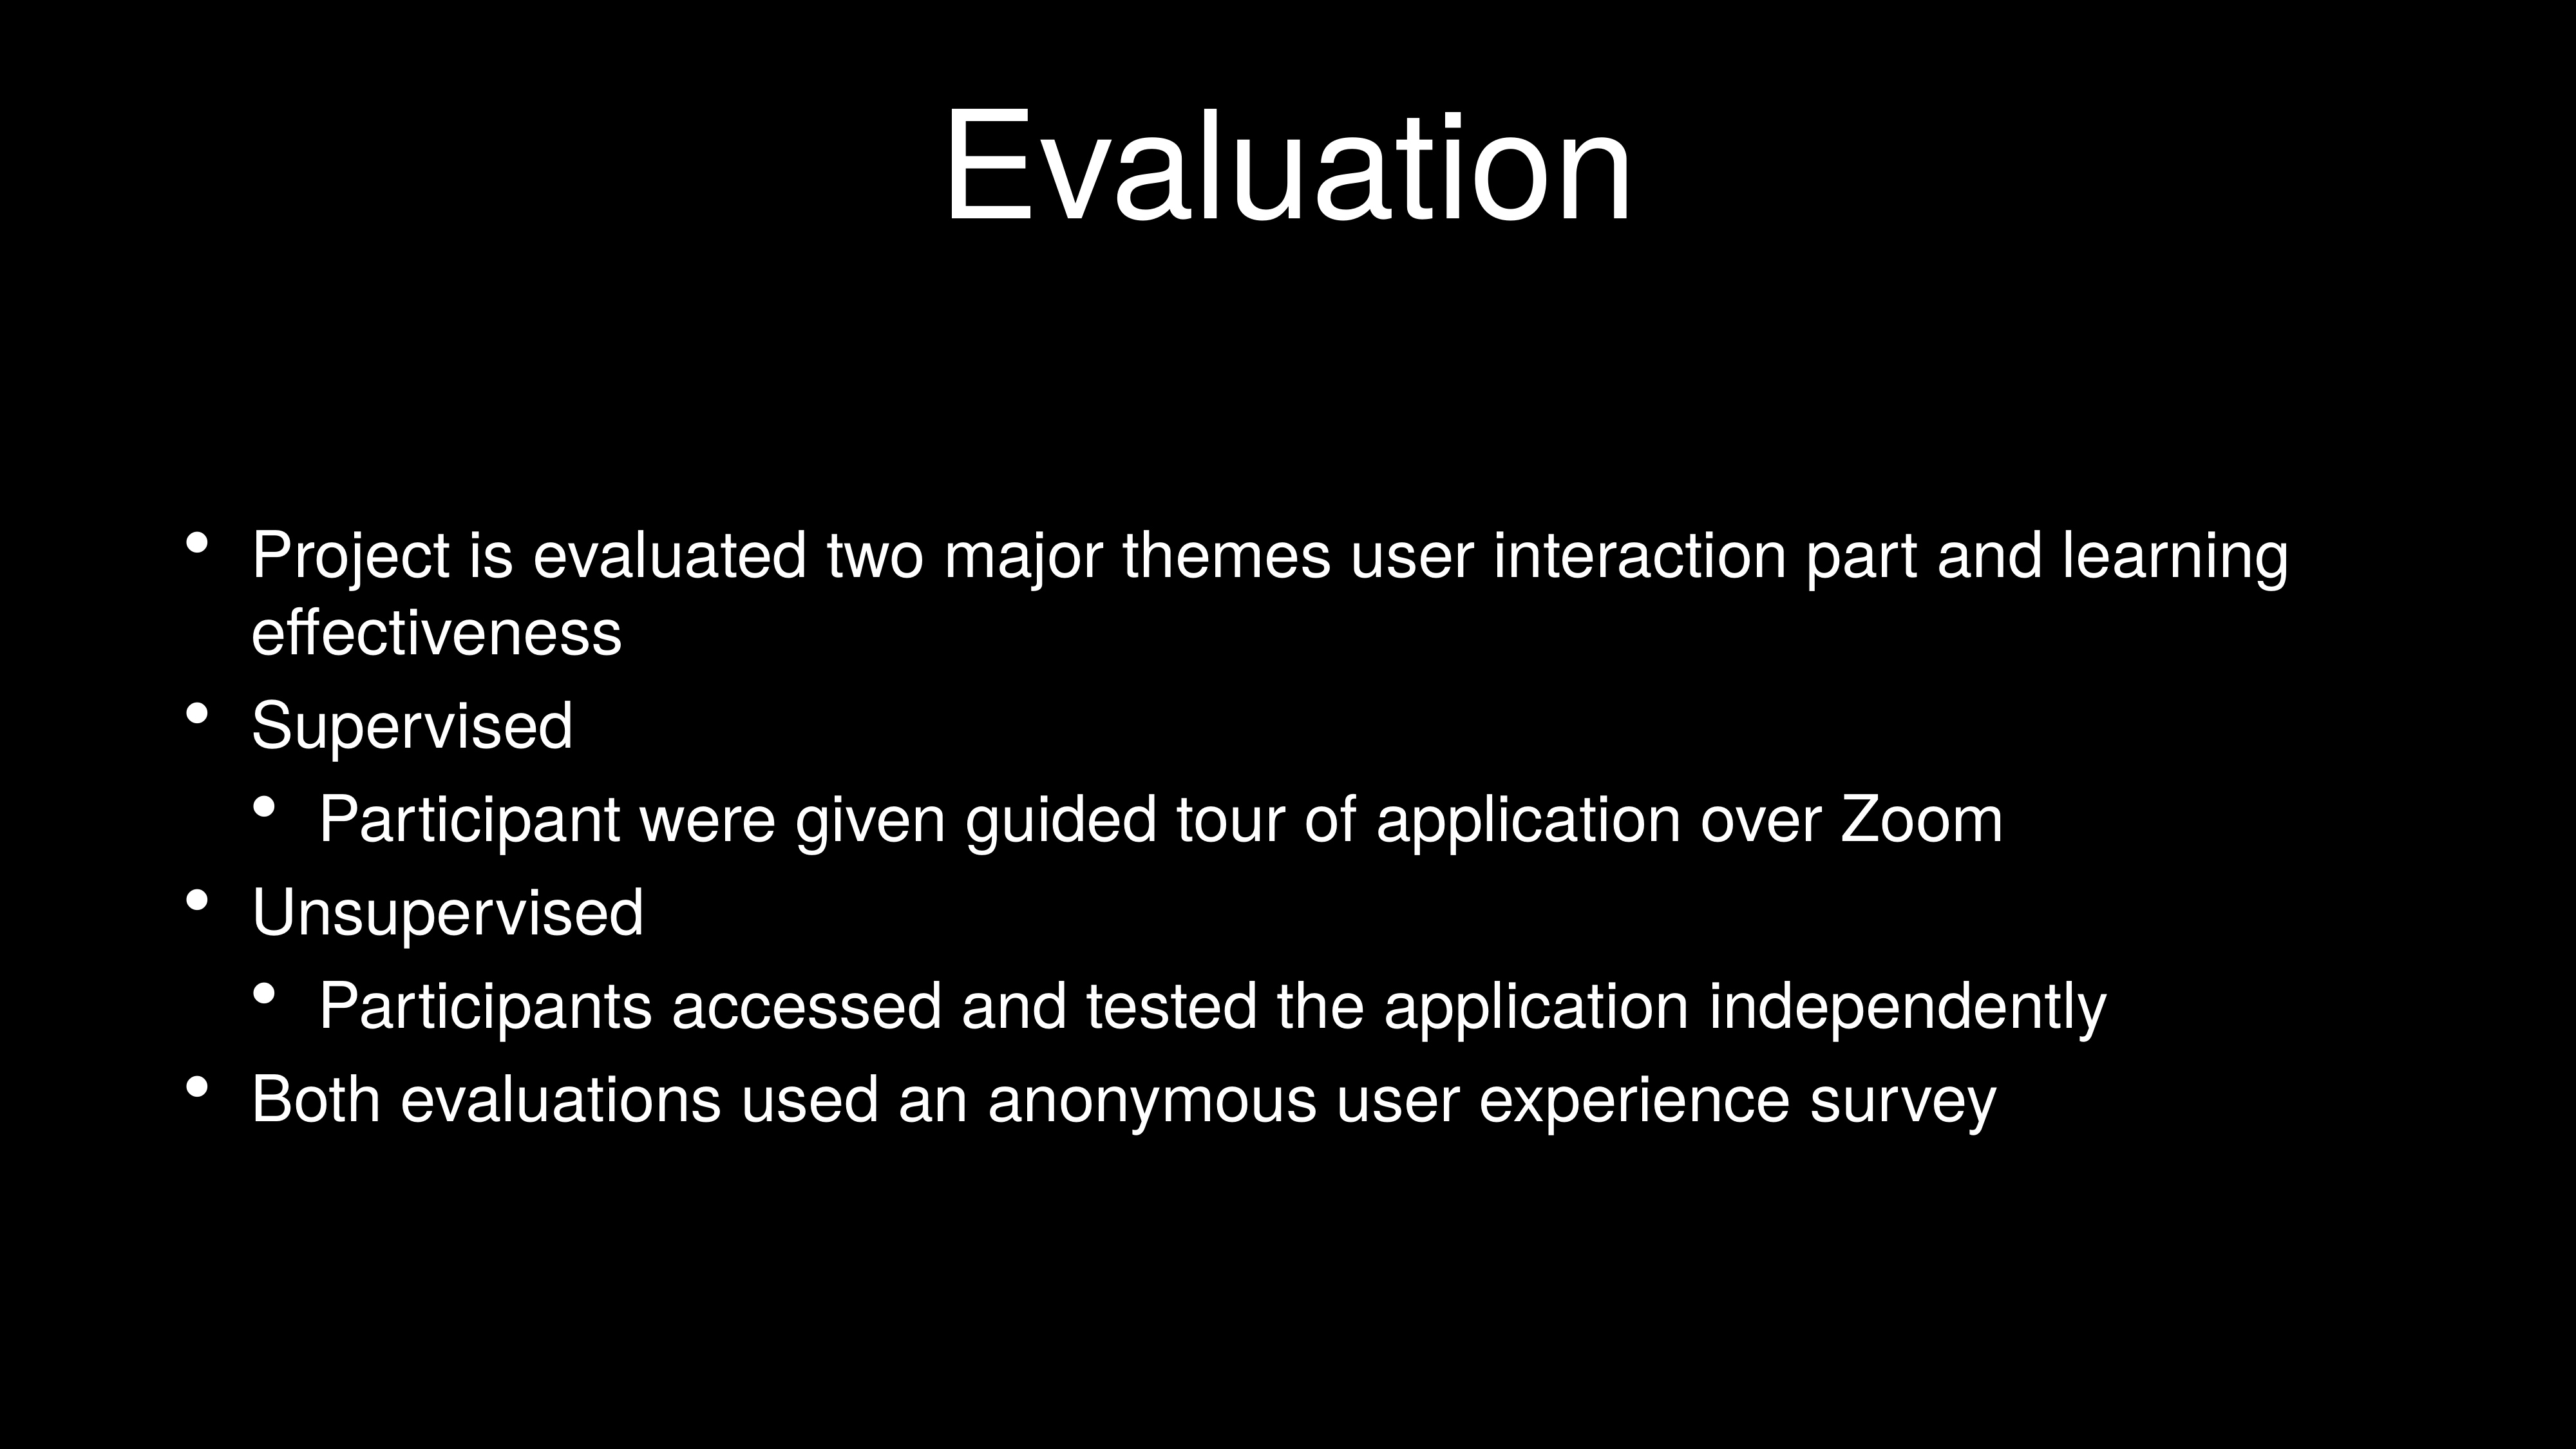

# Evaluation
Project is evaluated two major themes user interaction part and learning effectiveness
Supervised
Participant were given guided tour of application over Zoom
Unsupervised
Participants accessed and tested the application independently
Both evaluations used an anonymous user experience survey